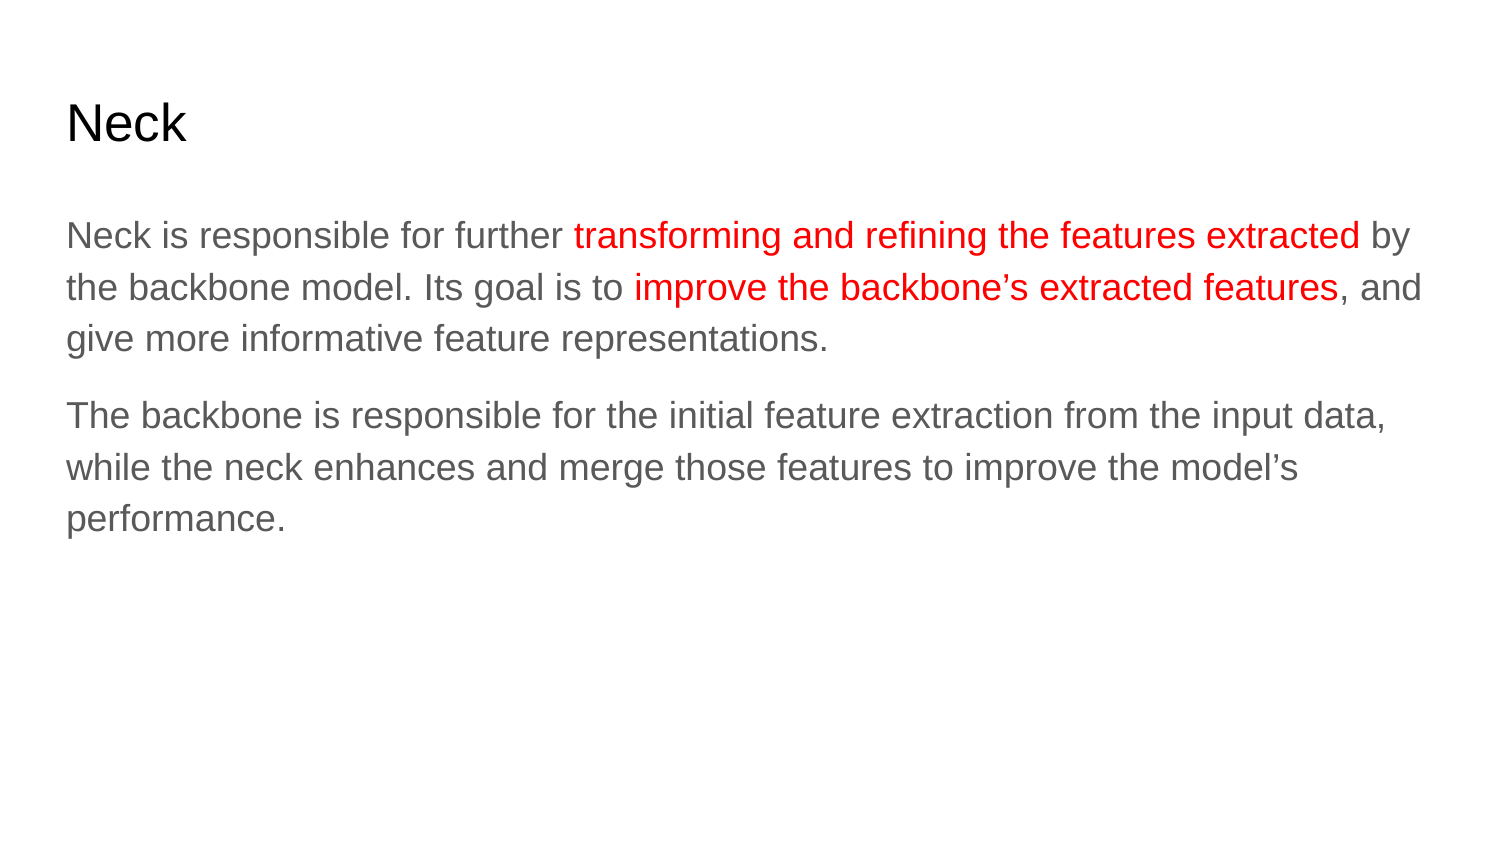

# Neck
Neck is responsible for further transforming and refining the features extracted by the backbone model. Its goal is to improve the backbone’s extracted features, and give more informative feature representations.
The backbone is responsible for the initial feature extraction from the input data, while the neck enhances and merge those features to improve the model’s performance.